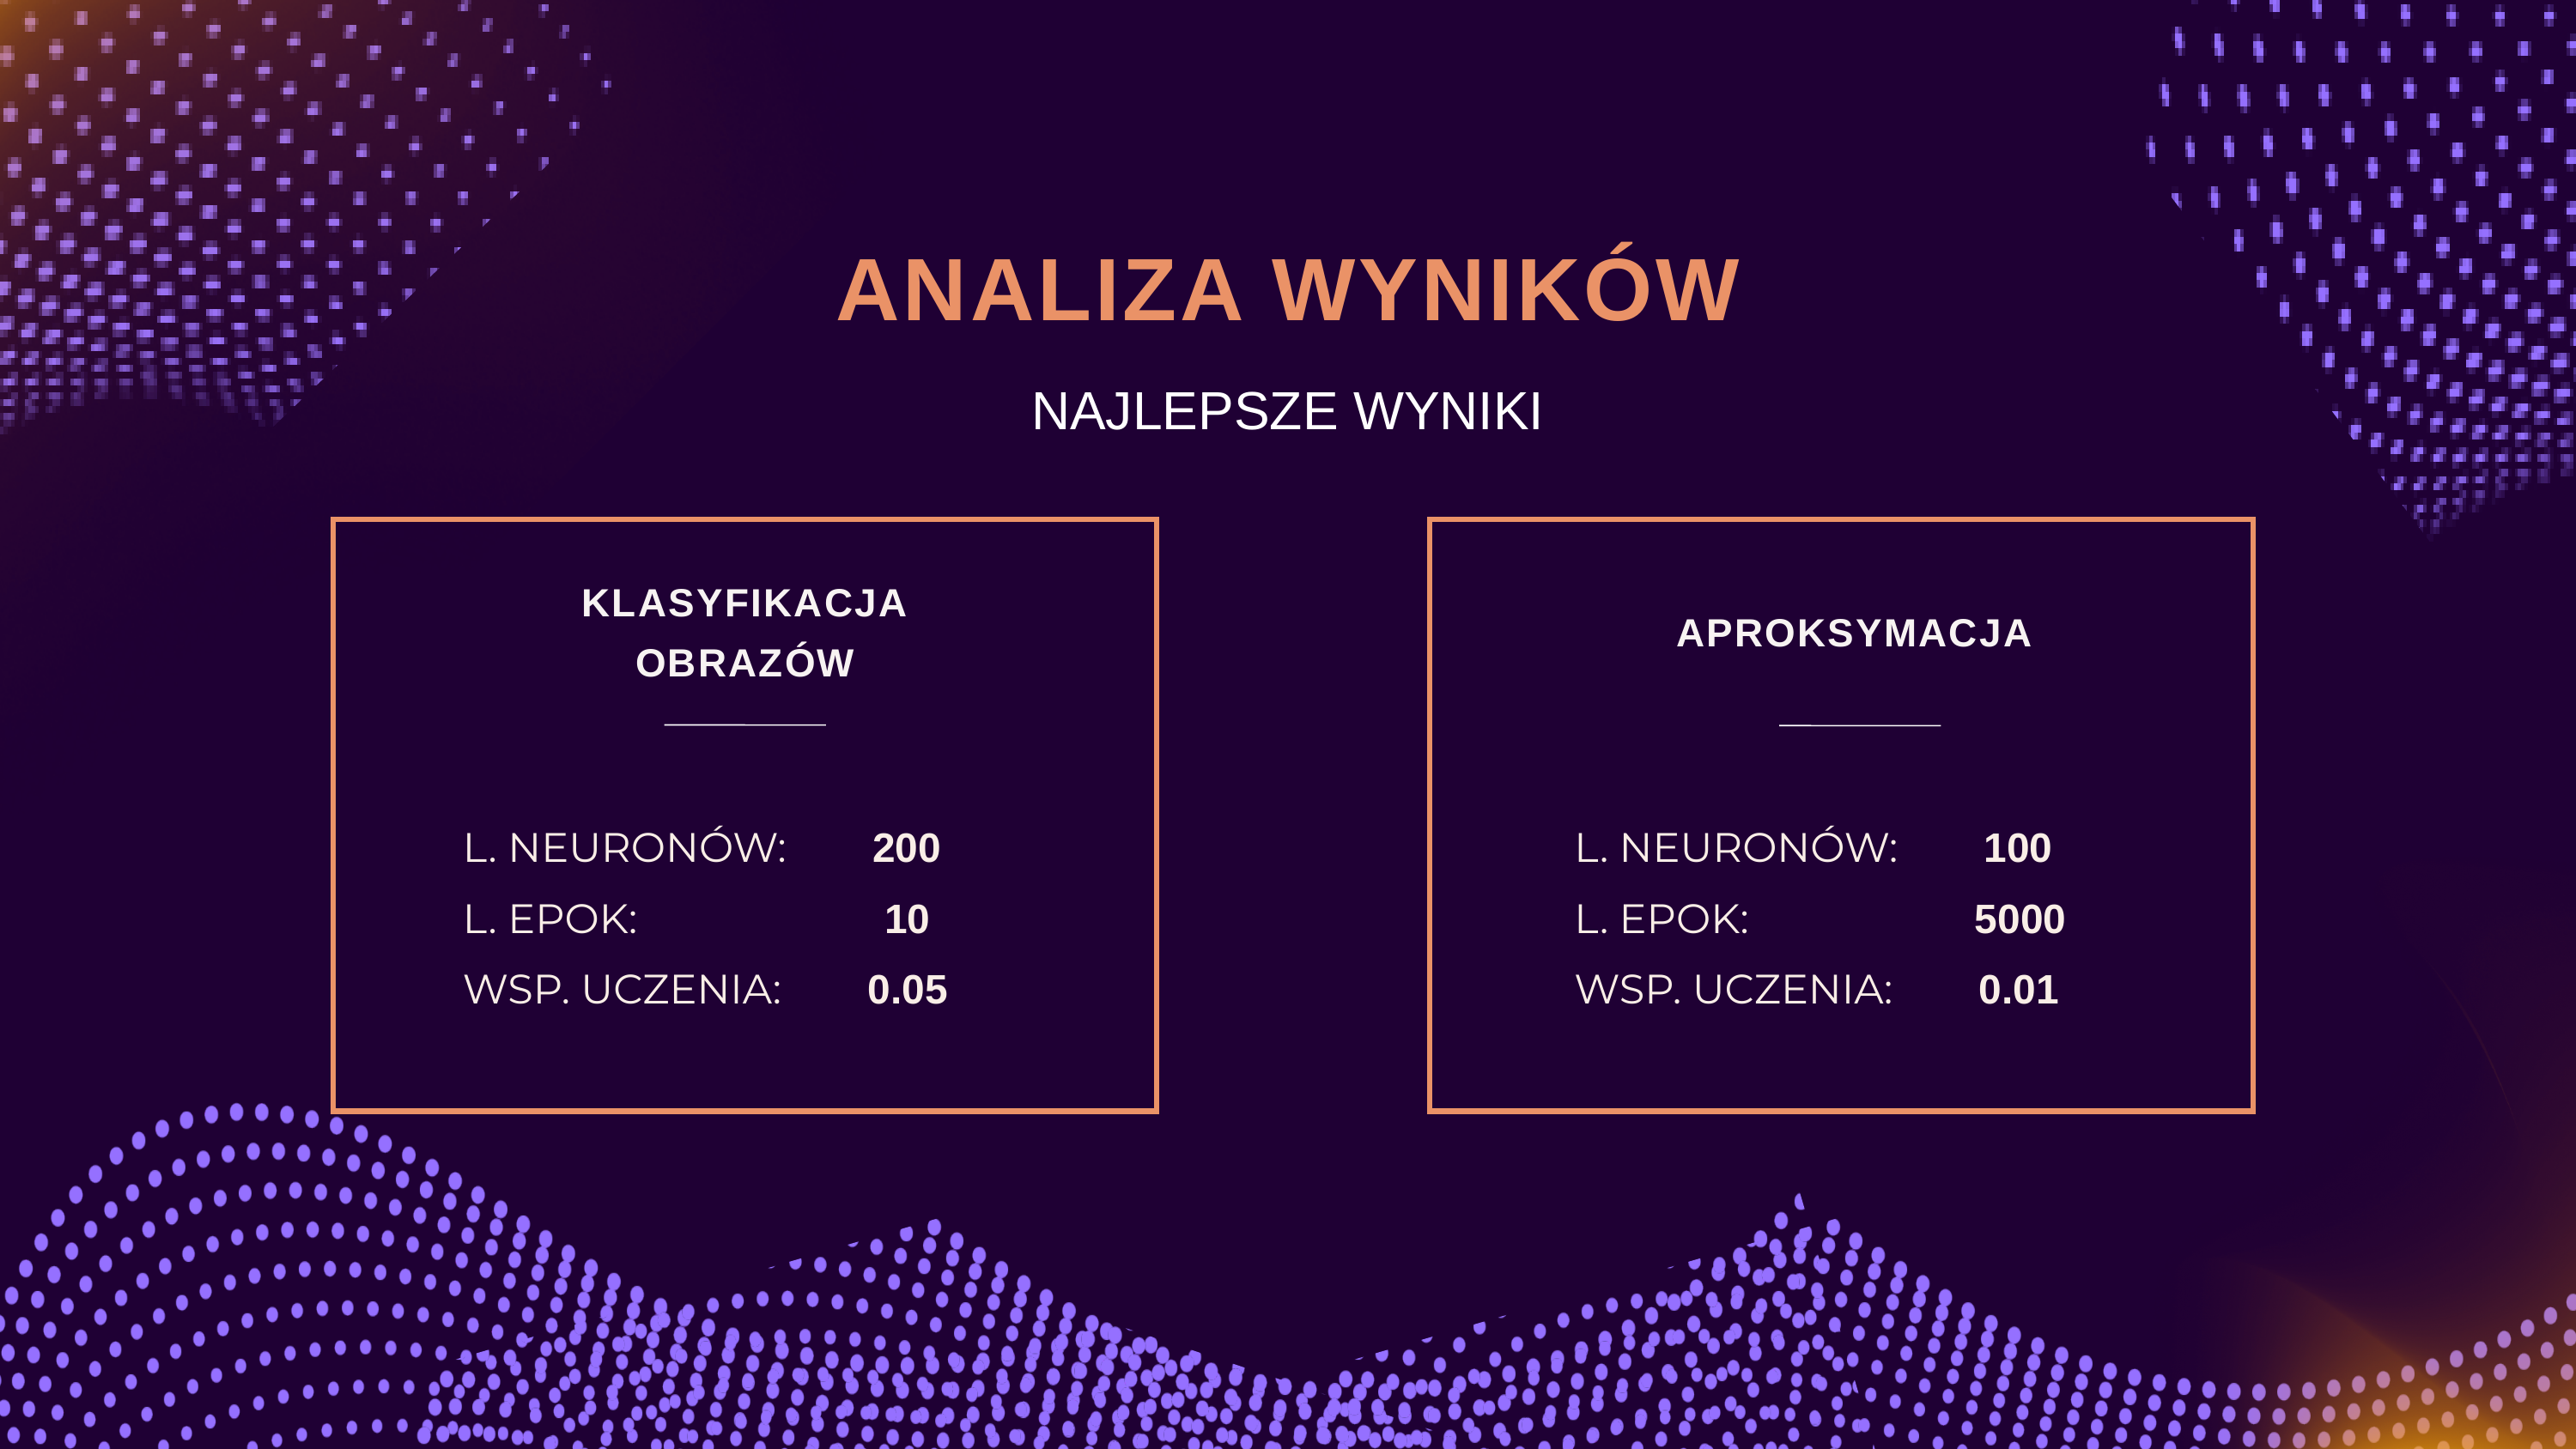

ANALIZA WYNIKÓW
NAJLEPSZE WYNIKI

KLASYFIKACJA OBRAZÓW
APROKSYMACJA

L. NEURONÓW:        200
L. EPOK:                       10
WSP. UCZENIA:        0.05
L. NEURONÓW:        100
L. EPOK:                     5000
WSP. UCZENIA:        0.01